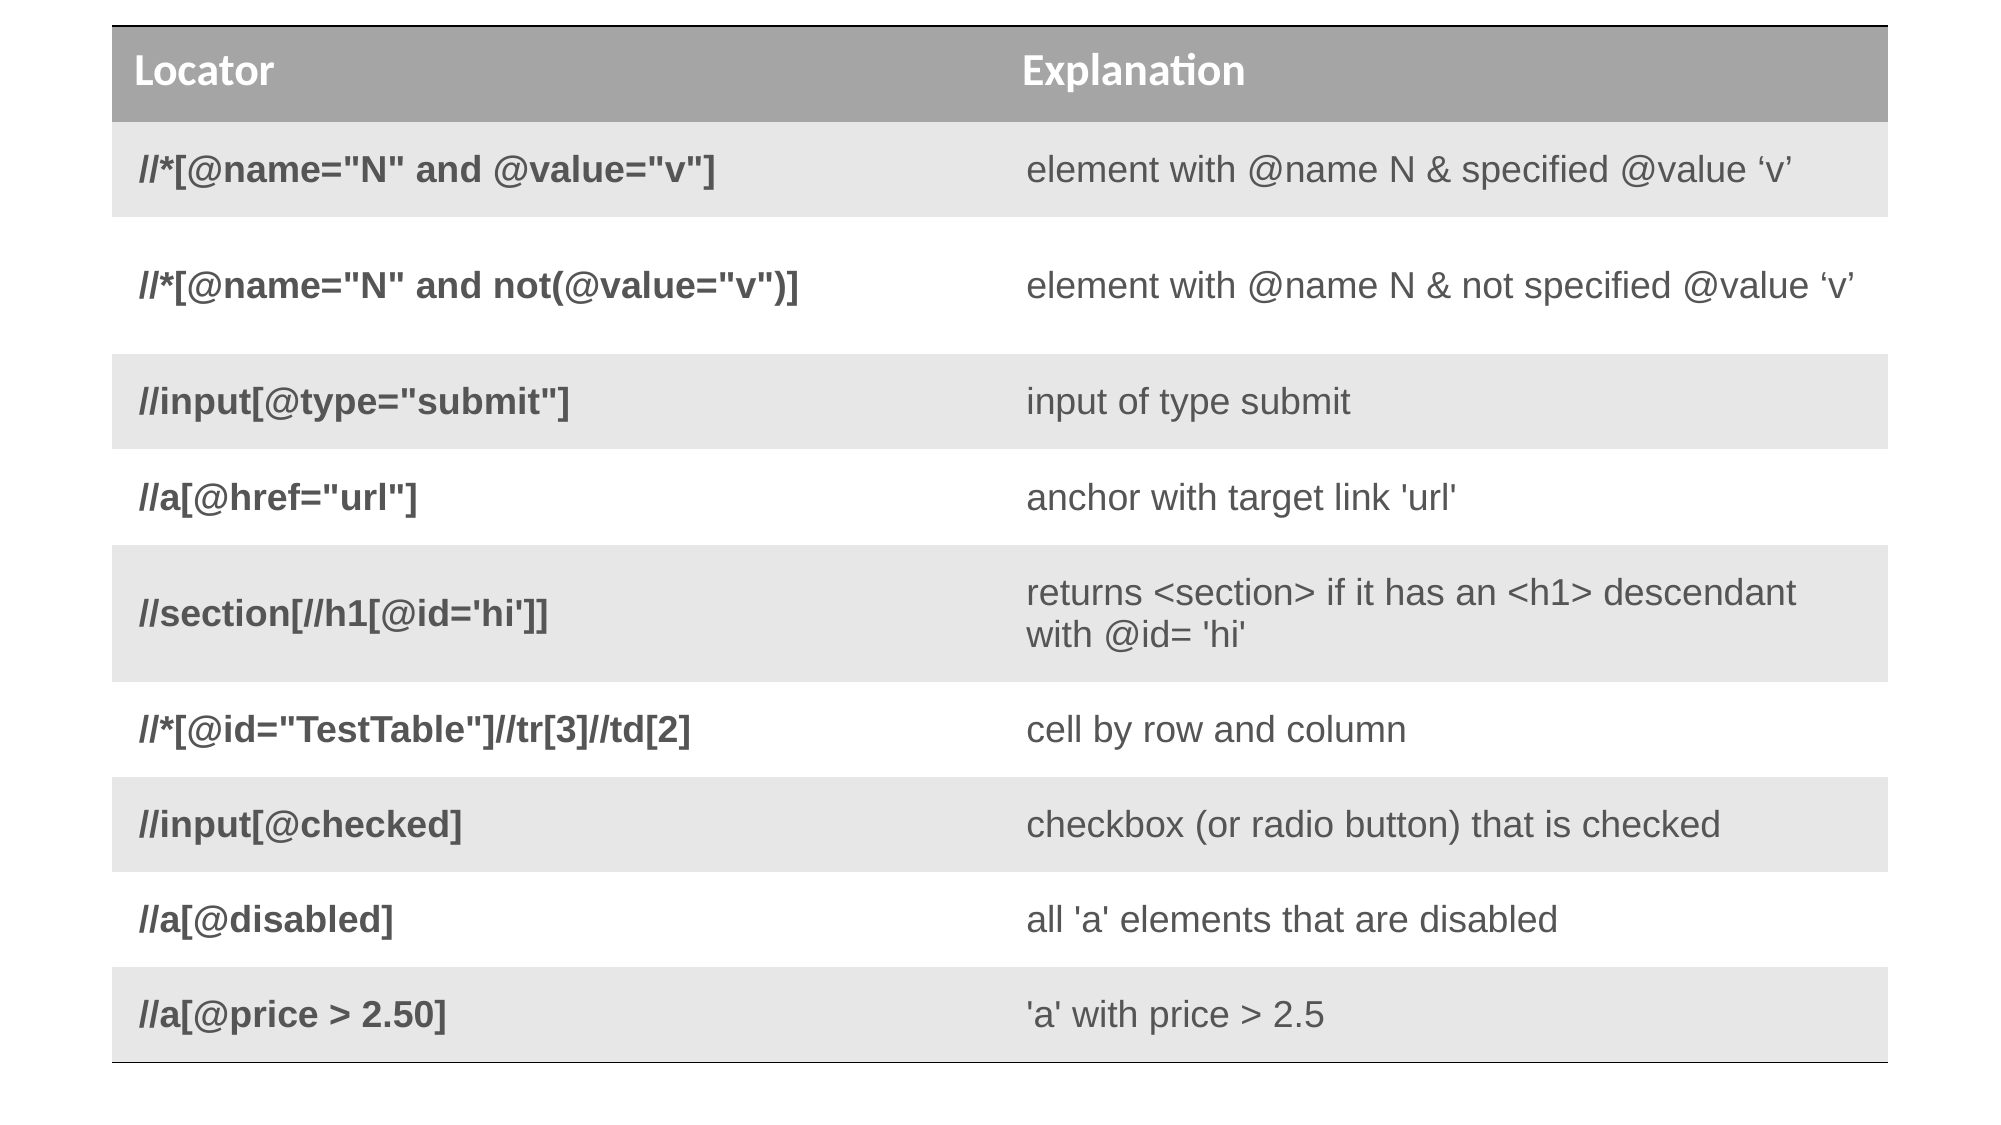

| Locator | Explanation |
| --- | --- |
| //\*[@name="N" and @value="v"] | element with @name N & specified @value ‘v’ |
| //\*[@name="N" and not(@value="v")] | element with @name N & not specified @value ‘v’ |
| //input[@type="submit"] | input of type submit |
| //a[@href="url"]​​ | anchor with target link 'url' |
| //section[//h1[@id='hi']] | returns <section> if it has an <h1> descendant with @id= 'hi' |
| //\*[@id="TestTable"]//tr[3]//td[2] | cell by row and column |
| //input[@checked] | checkbox (or radio button) that is checked |
| //a[@disabled] | all 'a' elements that are disabled |
| //a[@price > 2.50] | 'a' with price > 2.5 |
# Contextual Selectors
Attribute Selectors